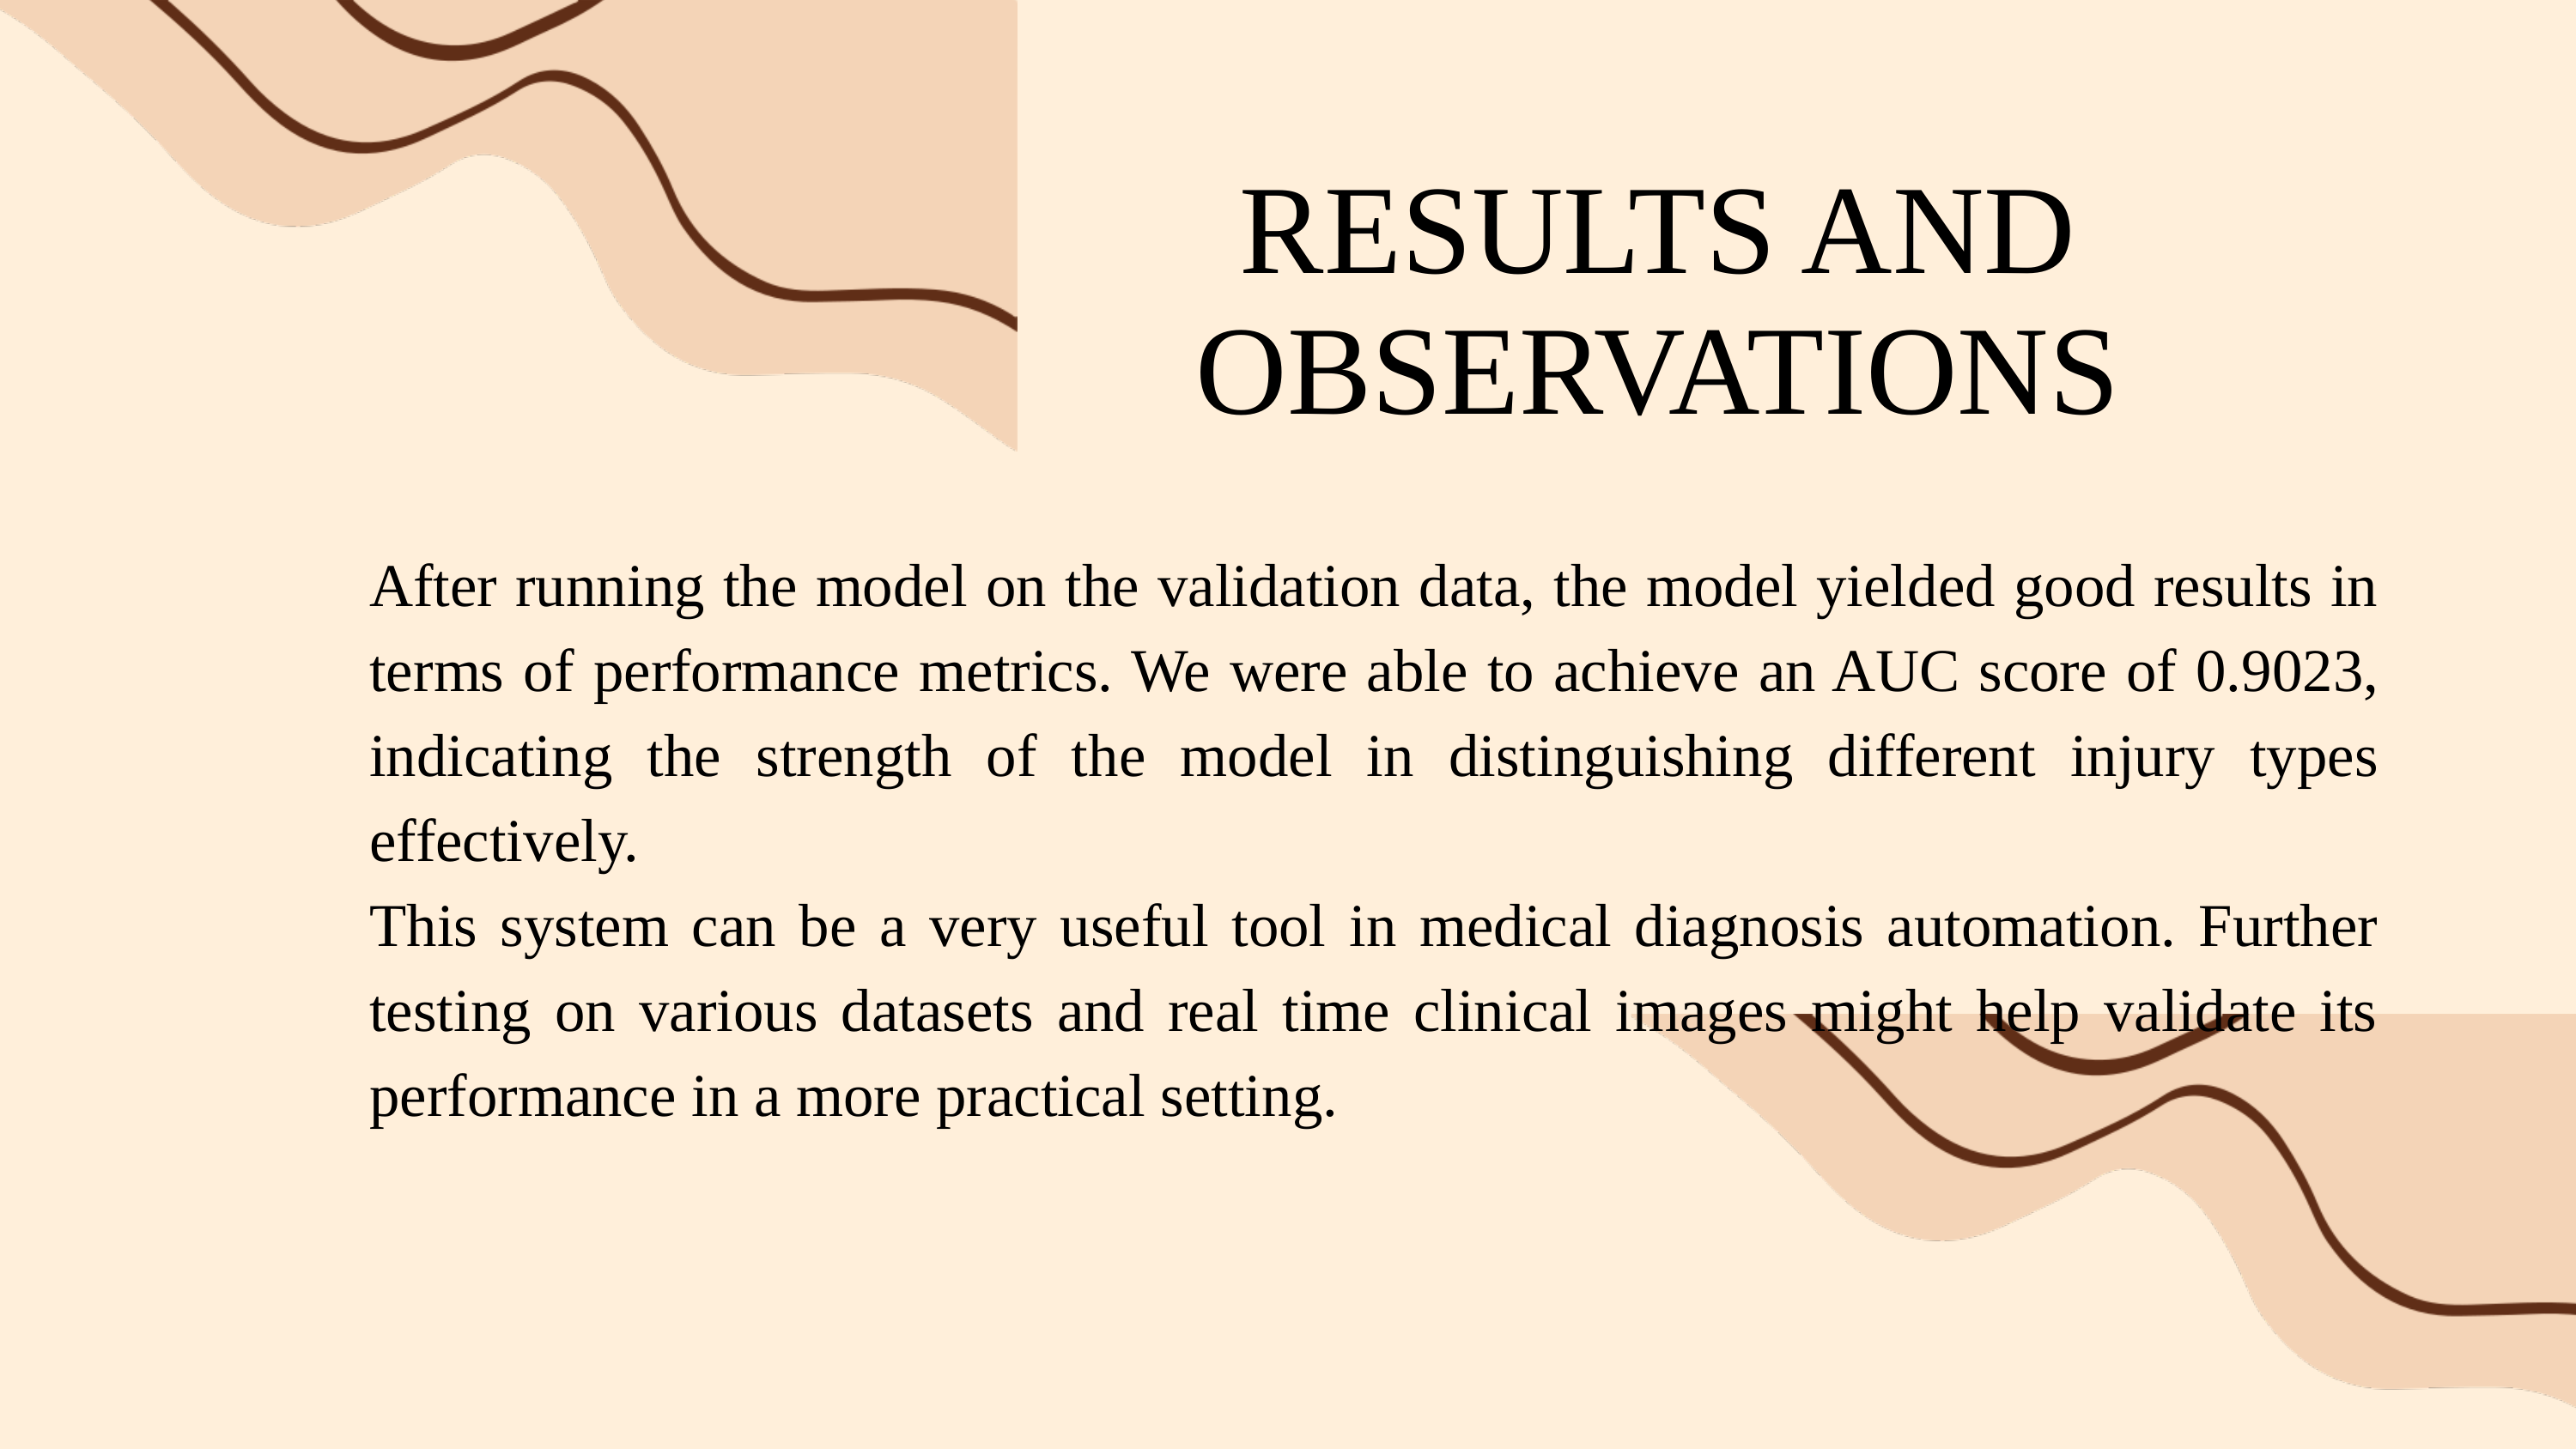

RESULTS AND OBSERVATIONS

After running the model on the validation data, the model yielded good results in terms of performance metrics. We were able to achieve an AUC score of 0.9023, indicating the strength of the model in distinguishing different injury types effectively.
This system can be a very useful tool in medical diagnosis automation. Further testing on various datasets and real time clinical images might help validate its performance in a more practical setting.